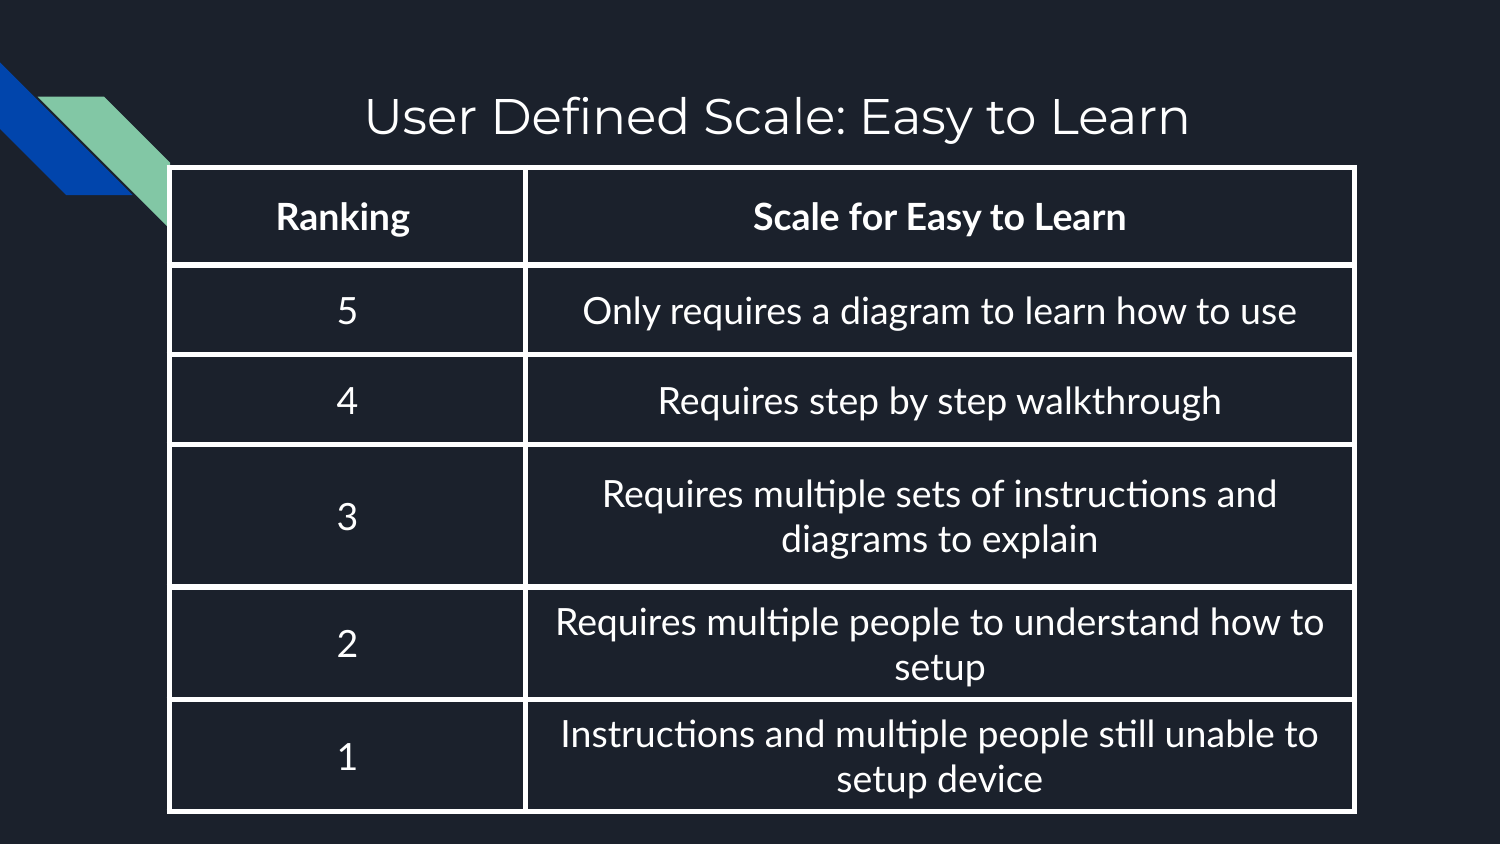

# User Defined Scale: Easy to Learn
| Ranking | Scale for Easy to Learn |
| --- | --- |
| 5 | Only requires a diagram to learn how to use |
| 4 | Requires step by step walkthrough |
| 3 | Requires multiple sets of instructions and diagrams to explain |
| 2 | Requires multiple people to understand how to setup |
| 1 | Instructions and multiple people still unable to setup device |